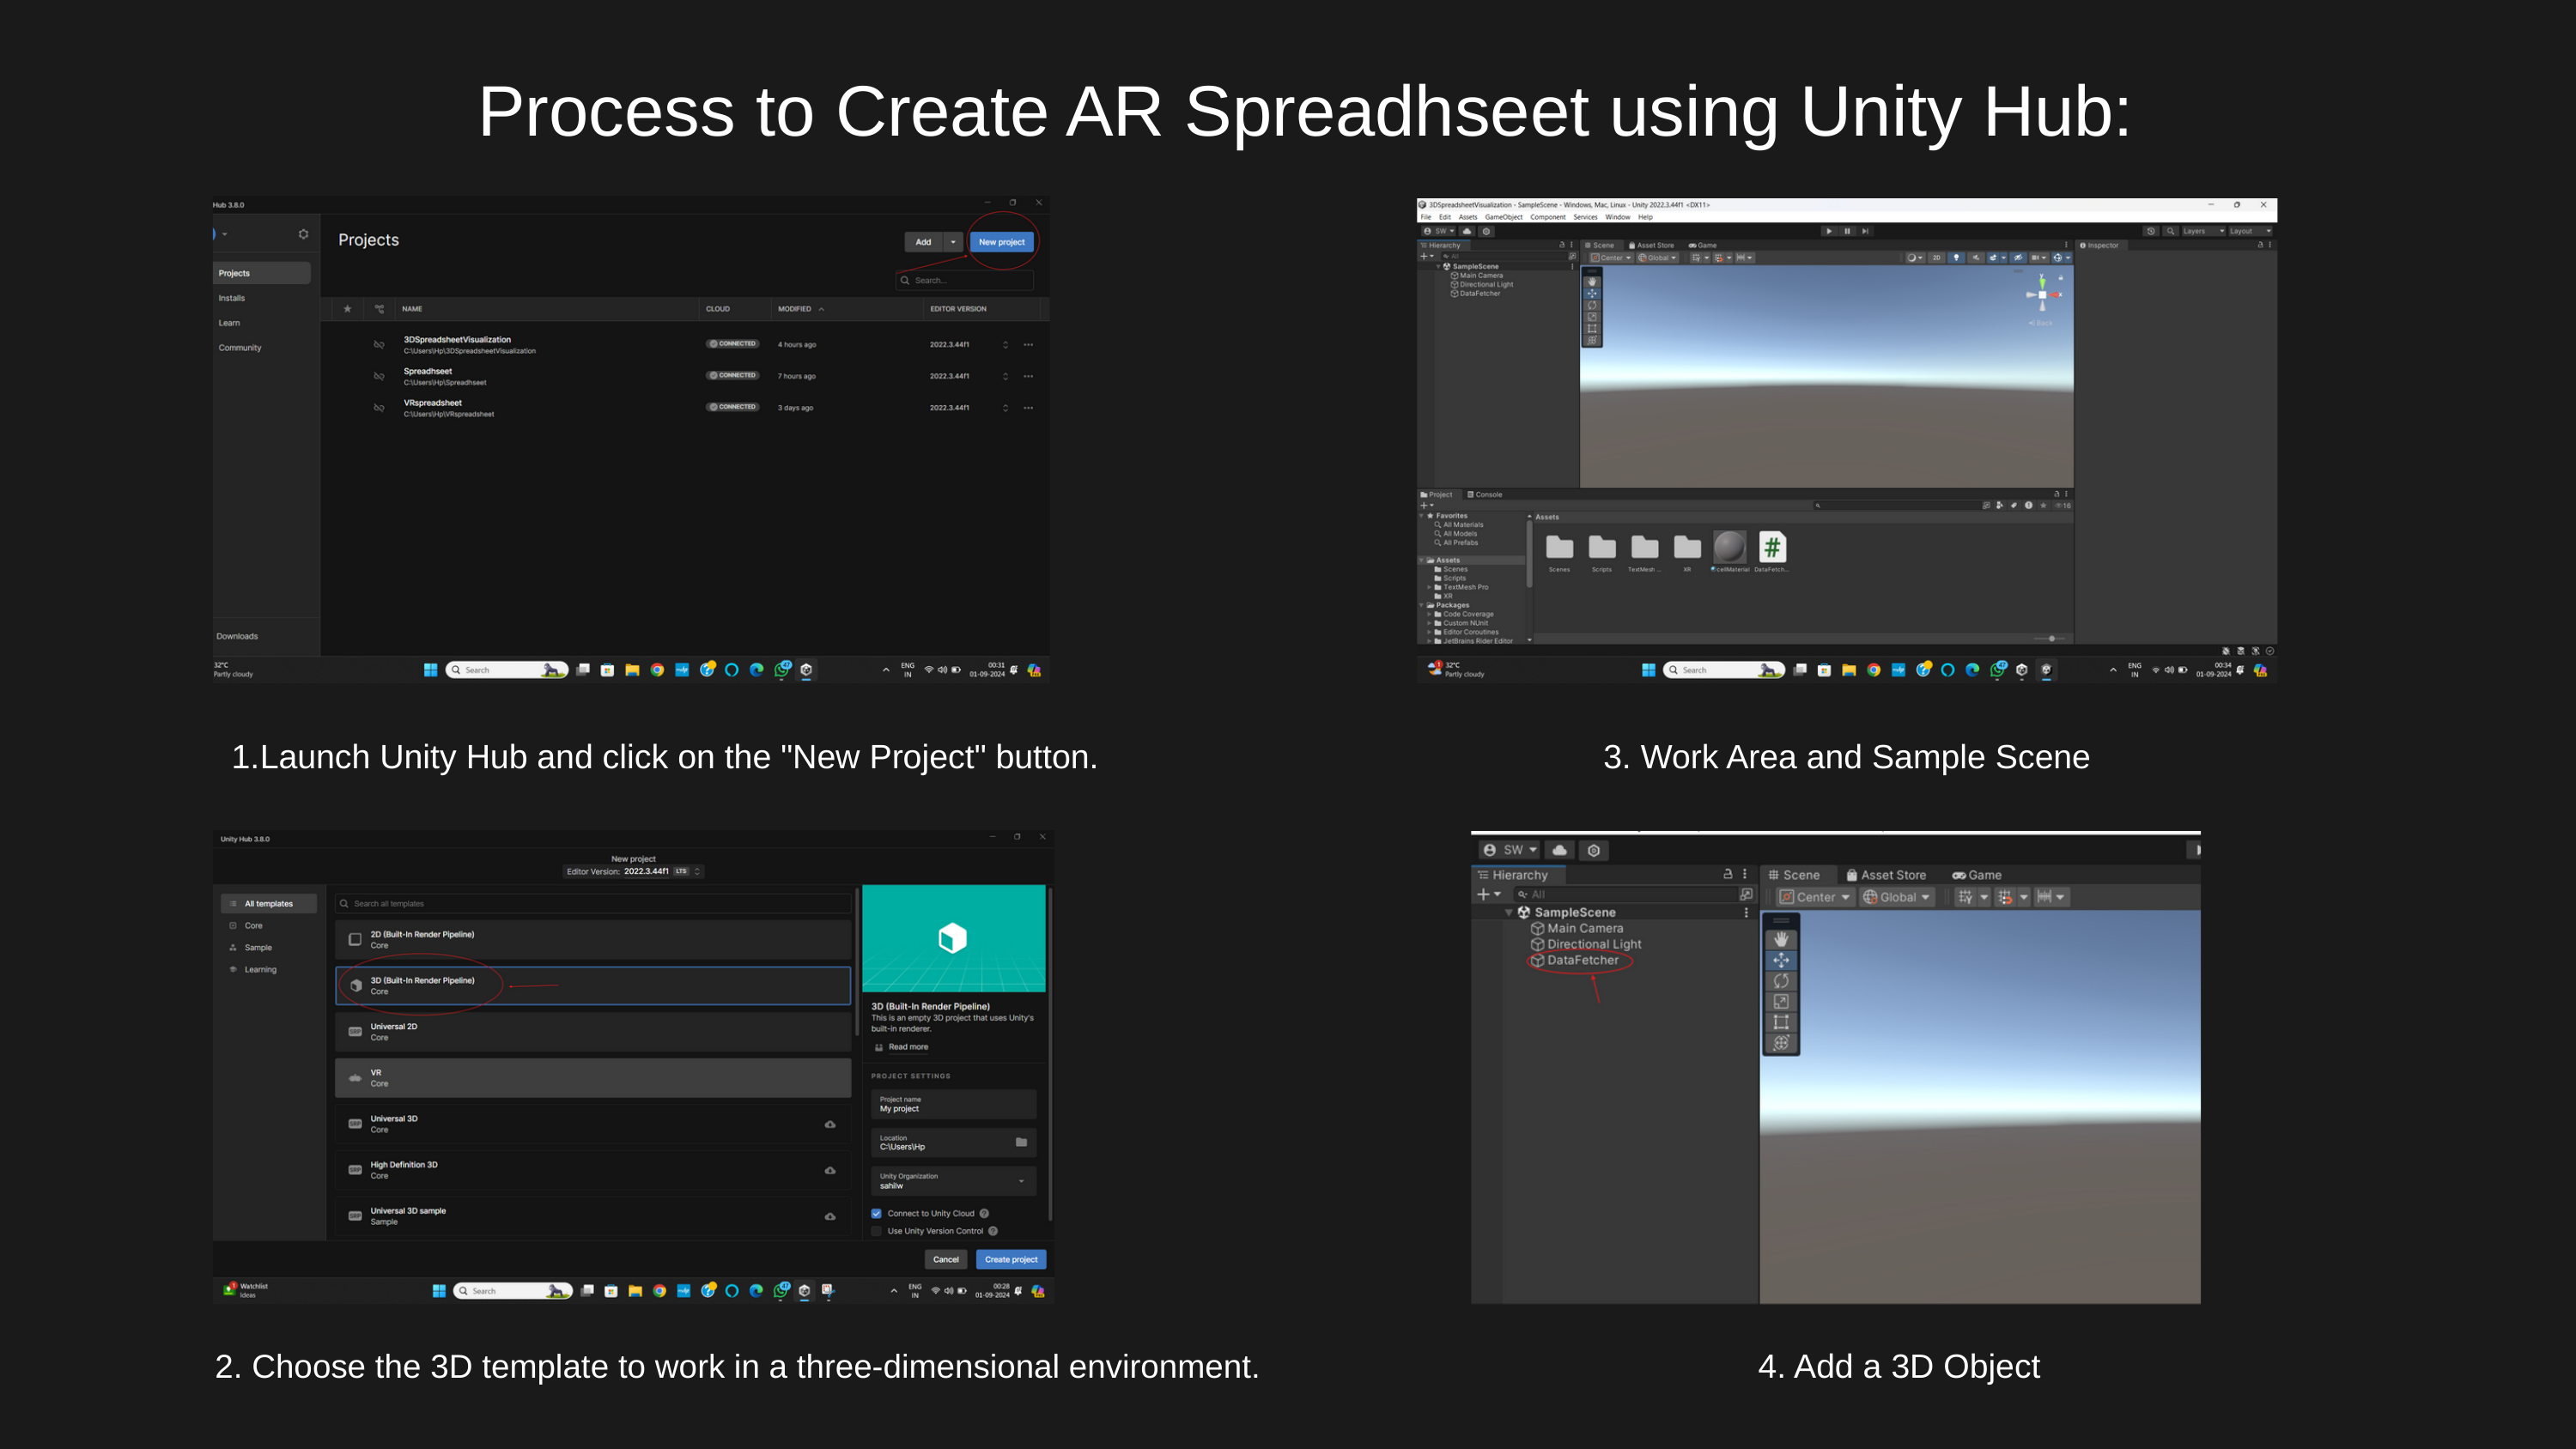

Process to Create AR Spreadhseet using Unity Hub:

3. Work Area and Sample Scene
Launch Unity Hub and click on the "New Project" button.

4. Add a 3D Object
2. Choose the 3D template to work in a three-dimensional environment.